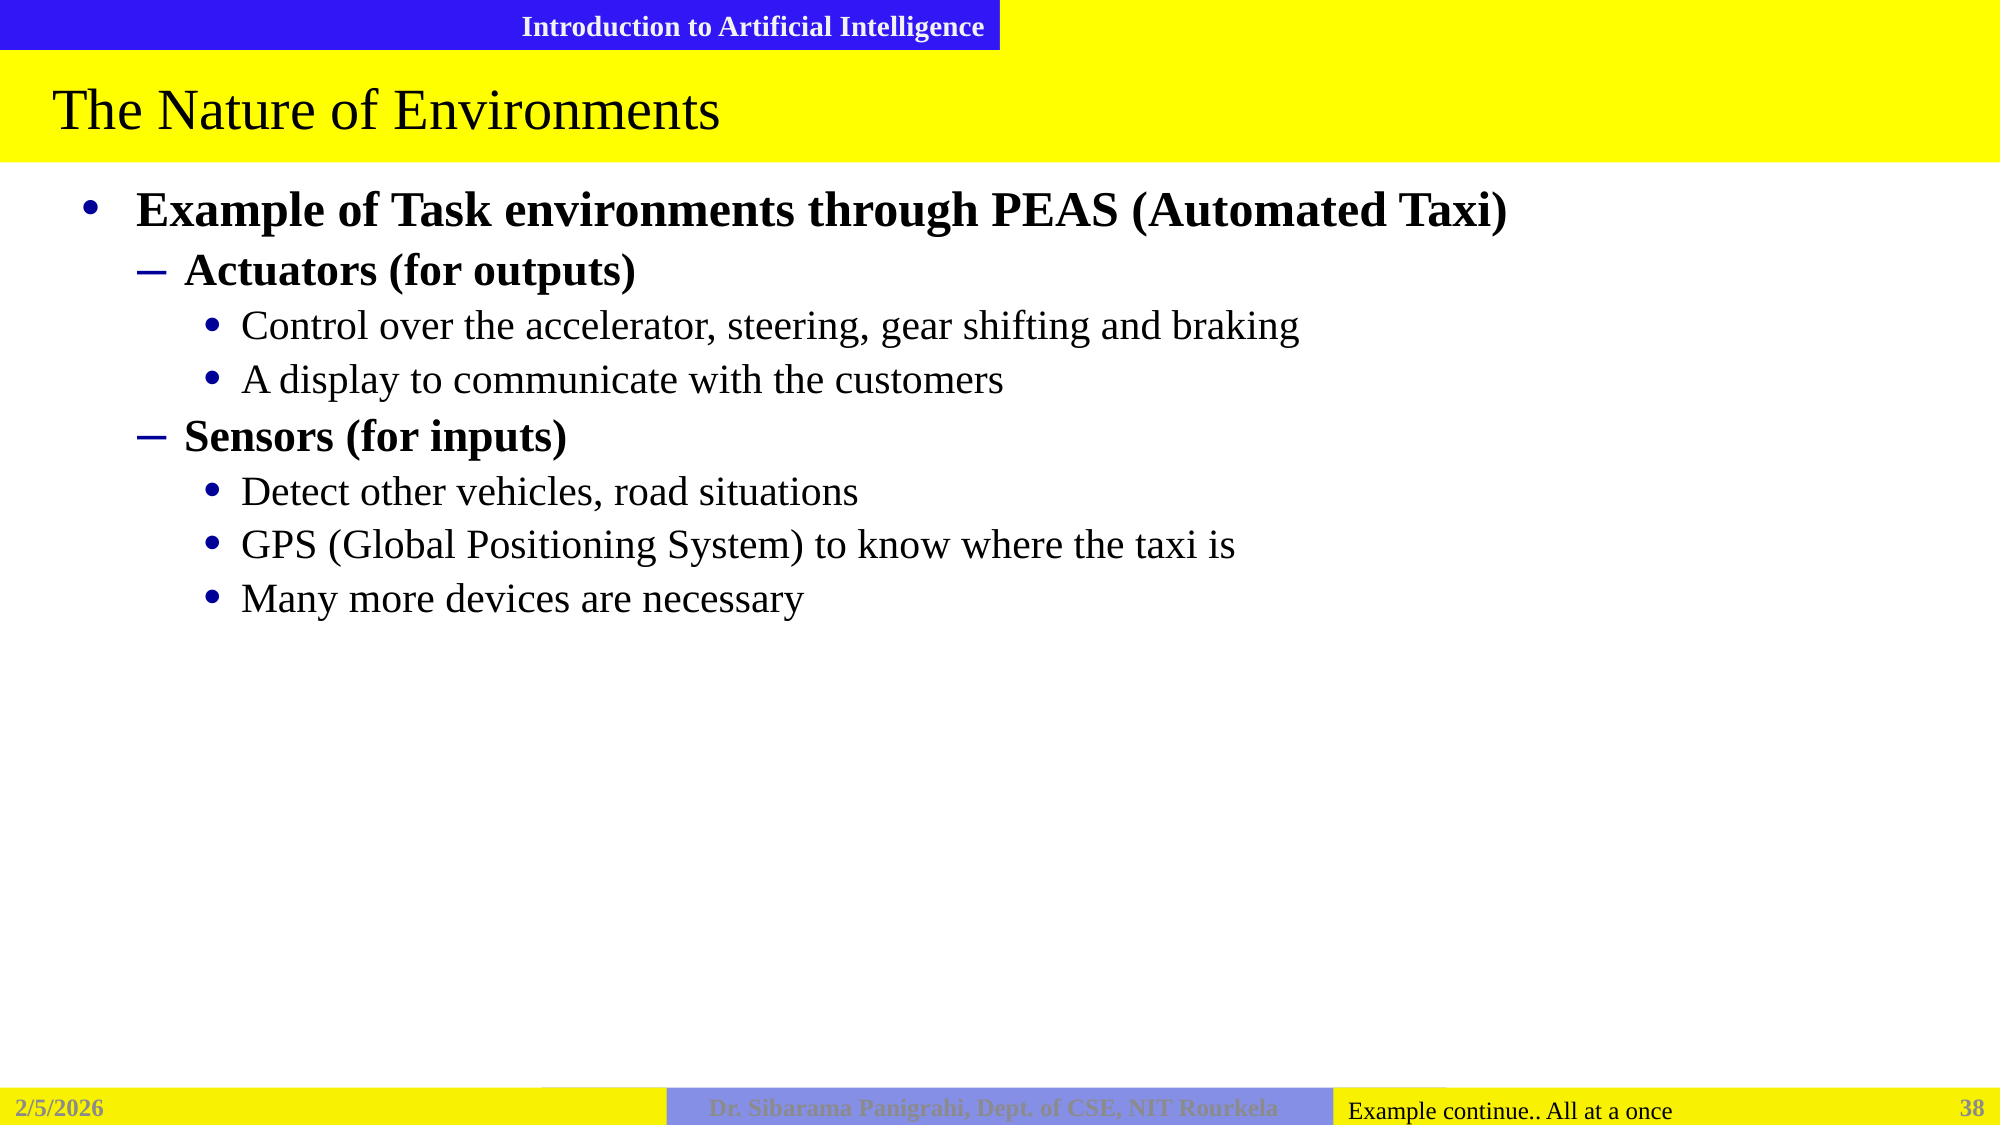

# The Nature of Environments
Example of Task environments through PEAS (Automated Taxi)
Actuators (for outputs)
Control over the accelerator, steering, gear shifting and braking
A display to communicate with the customers
Sensors (for inputs)
Detect other vehicles, road situations
GPS (Global Positioning System) to know where the taxi is
Many more devices are necessary
2/5/2026
Dr. Sibarama Panigrahi, Dept. of CSE, NIT Rourkela
38
Example continue.. All at a once